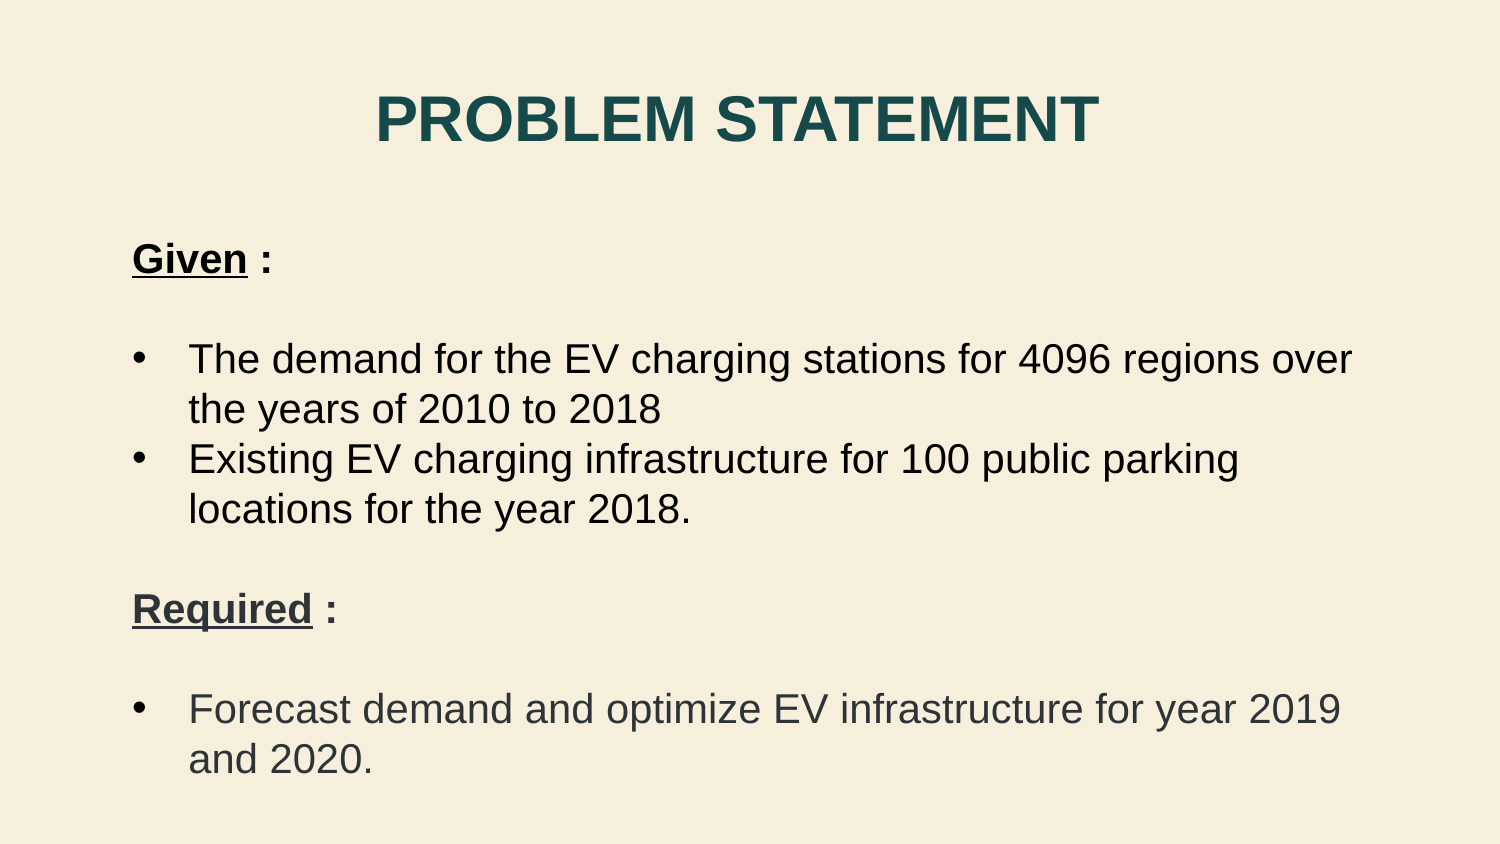

# PROBLEM STATEMENT
Given :

The demand for the EV charging stations for 4096 regions over the years of 2010 to 2018
Existing EV charging infrastructure for 100 public parking locations for the year 2018.

Required :

Forecast demand and optimize EV infrastructure for year 2019 and 2020.